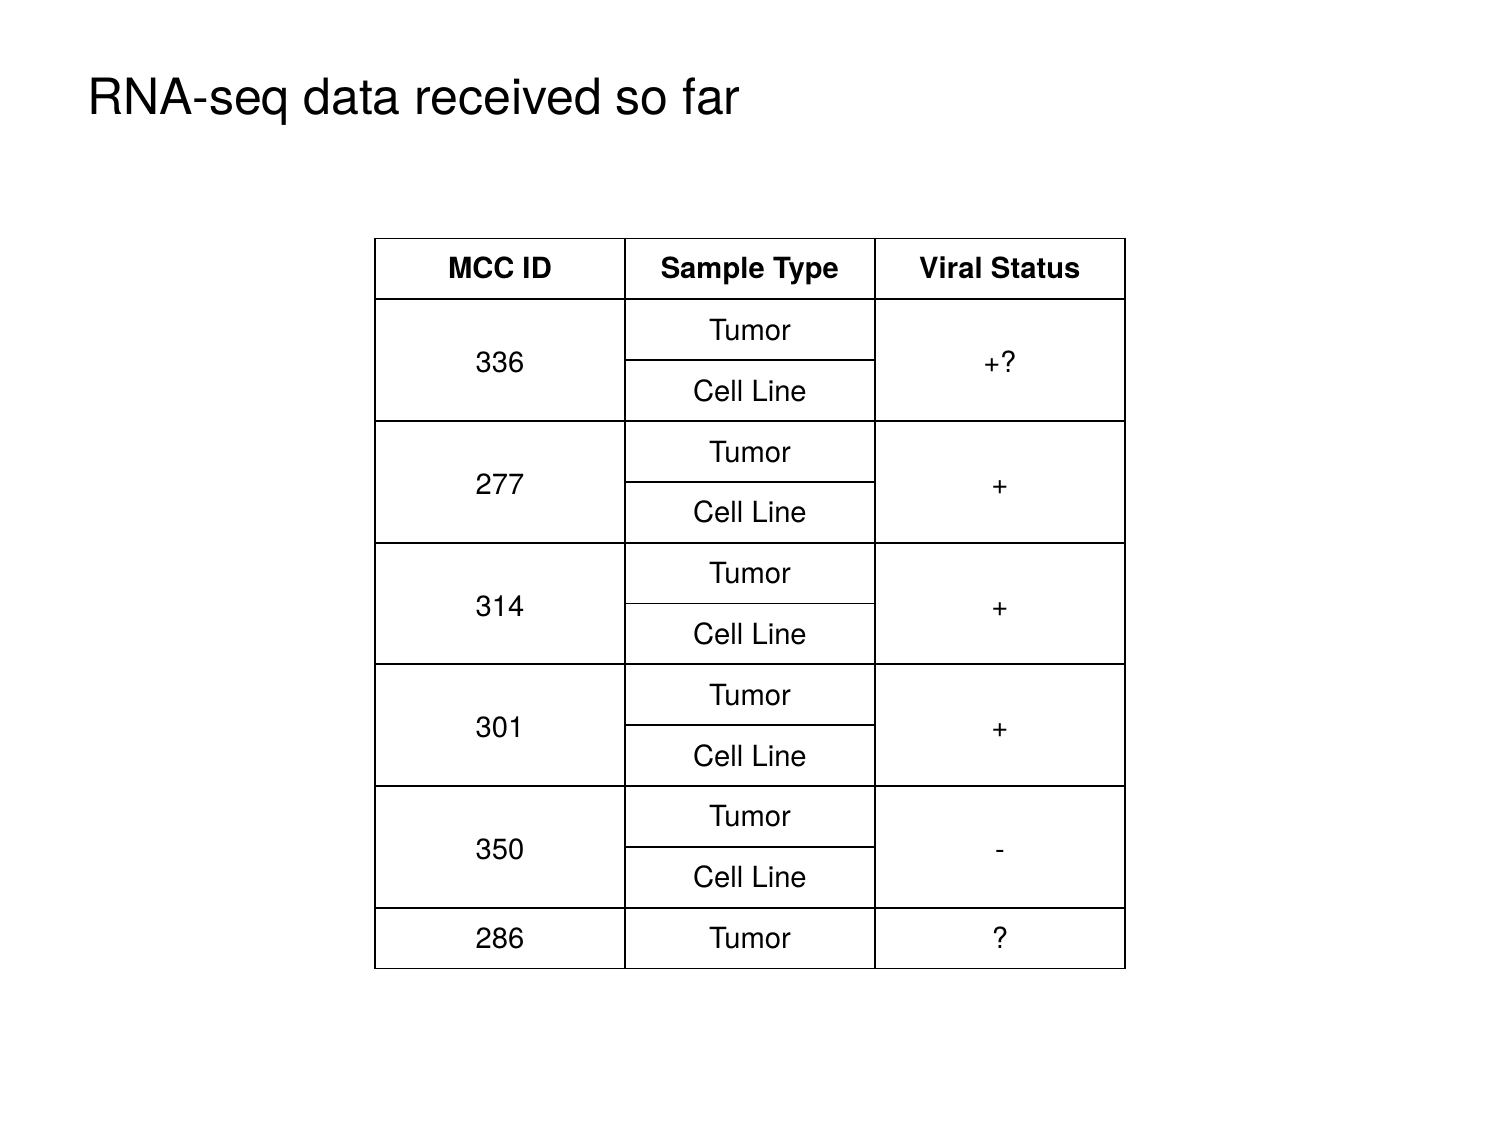

RNA-seq data received so far
| MCC ID | Sample Type | Viral Status |
| --- | --- | --- |
| 336 | Tumor | +? |
|  | Cell Line |  |
| 277 | Tumor | + |
|  | Cell Line |  |
| 314 | Tumor | + |
|  | Cell Line |  |
| 301 | Tumor | + |
|  | Cell Line |  |
| 350 | Tumor | - |
|  | Cell Line |  |
| 286 | Tumor | ? |